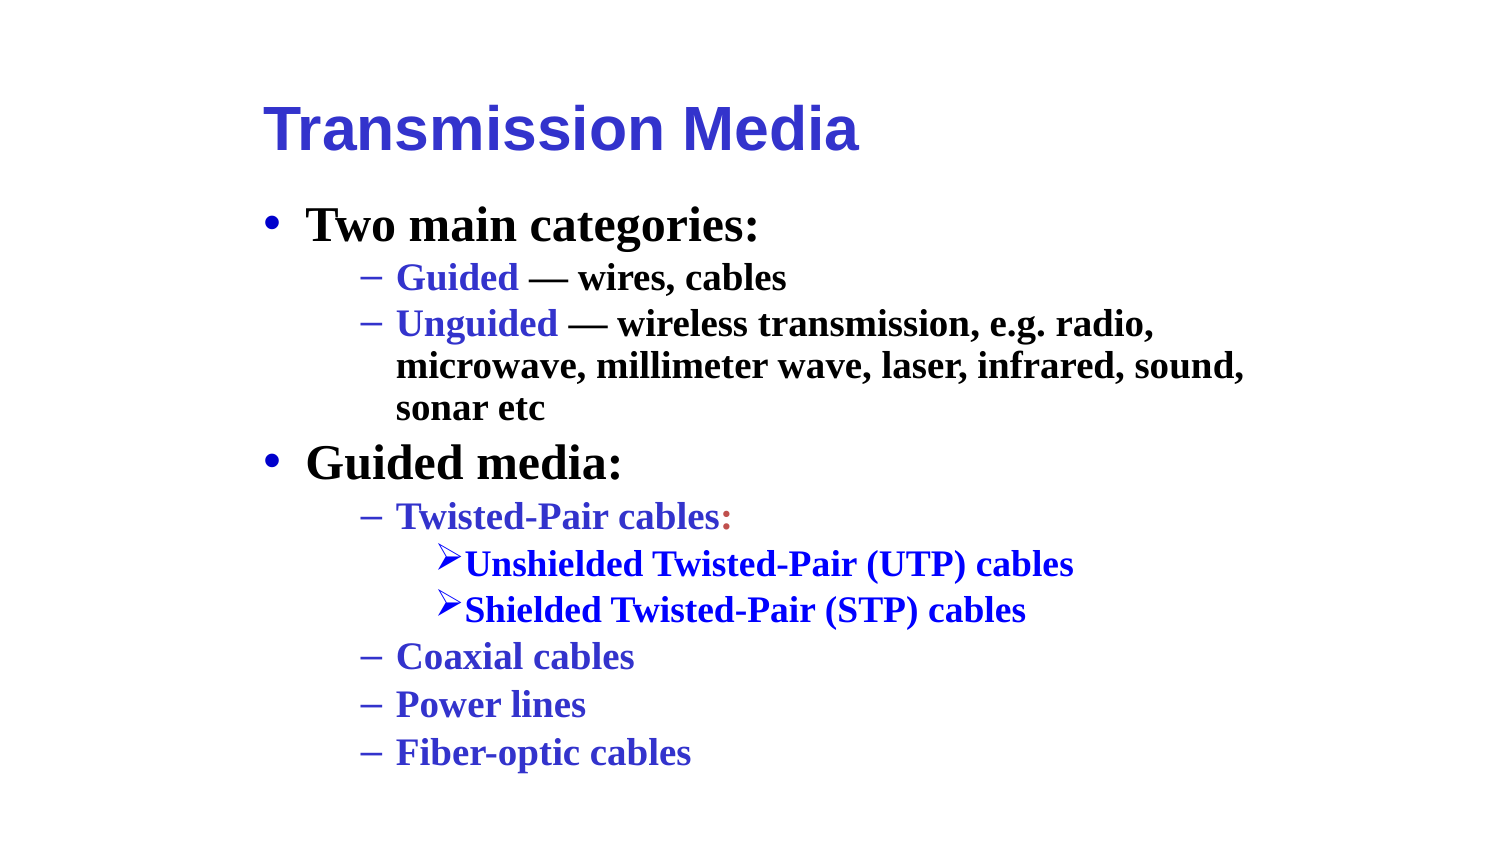

Transmission Media
Two main categories:
Guided ― wires, cables
Unguided ― wireless transmission, e.g. radio, microwave, millimeter wave, laser, infrared, sound, sonar etc
Guided media:
Twisted-Pair cables:
Unshielded Twisted-Pair (UTP) cables
Shielded Twisted-Pair (STP) cables
Coaxial cables
Power lines
Fiber-optic cables
23